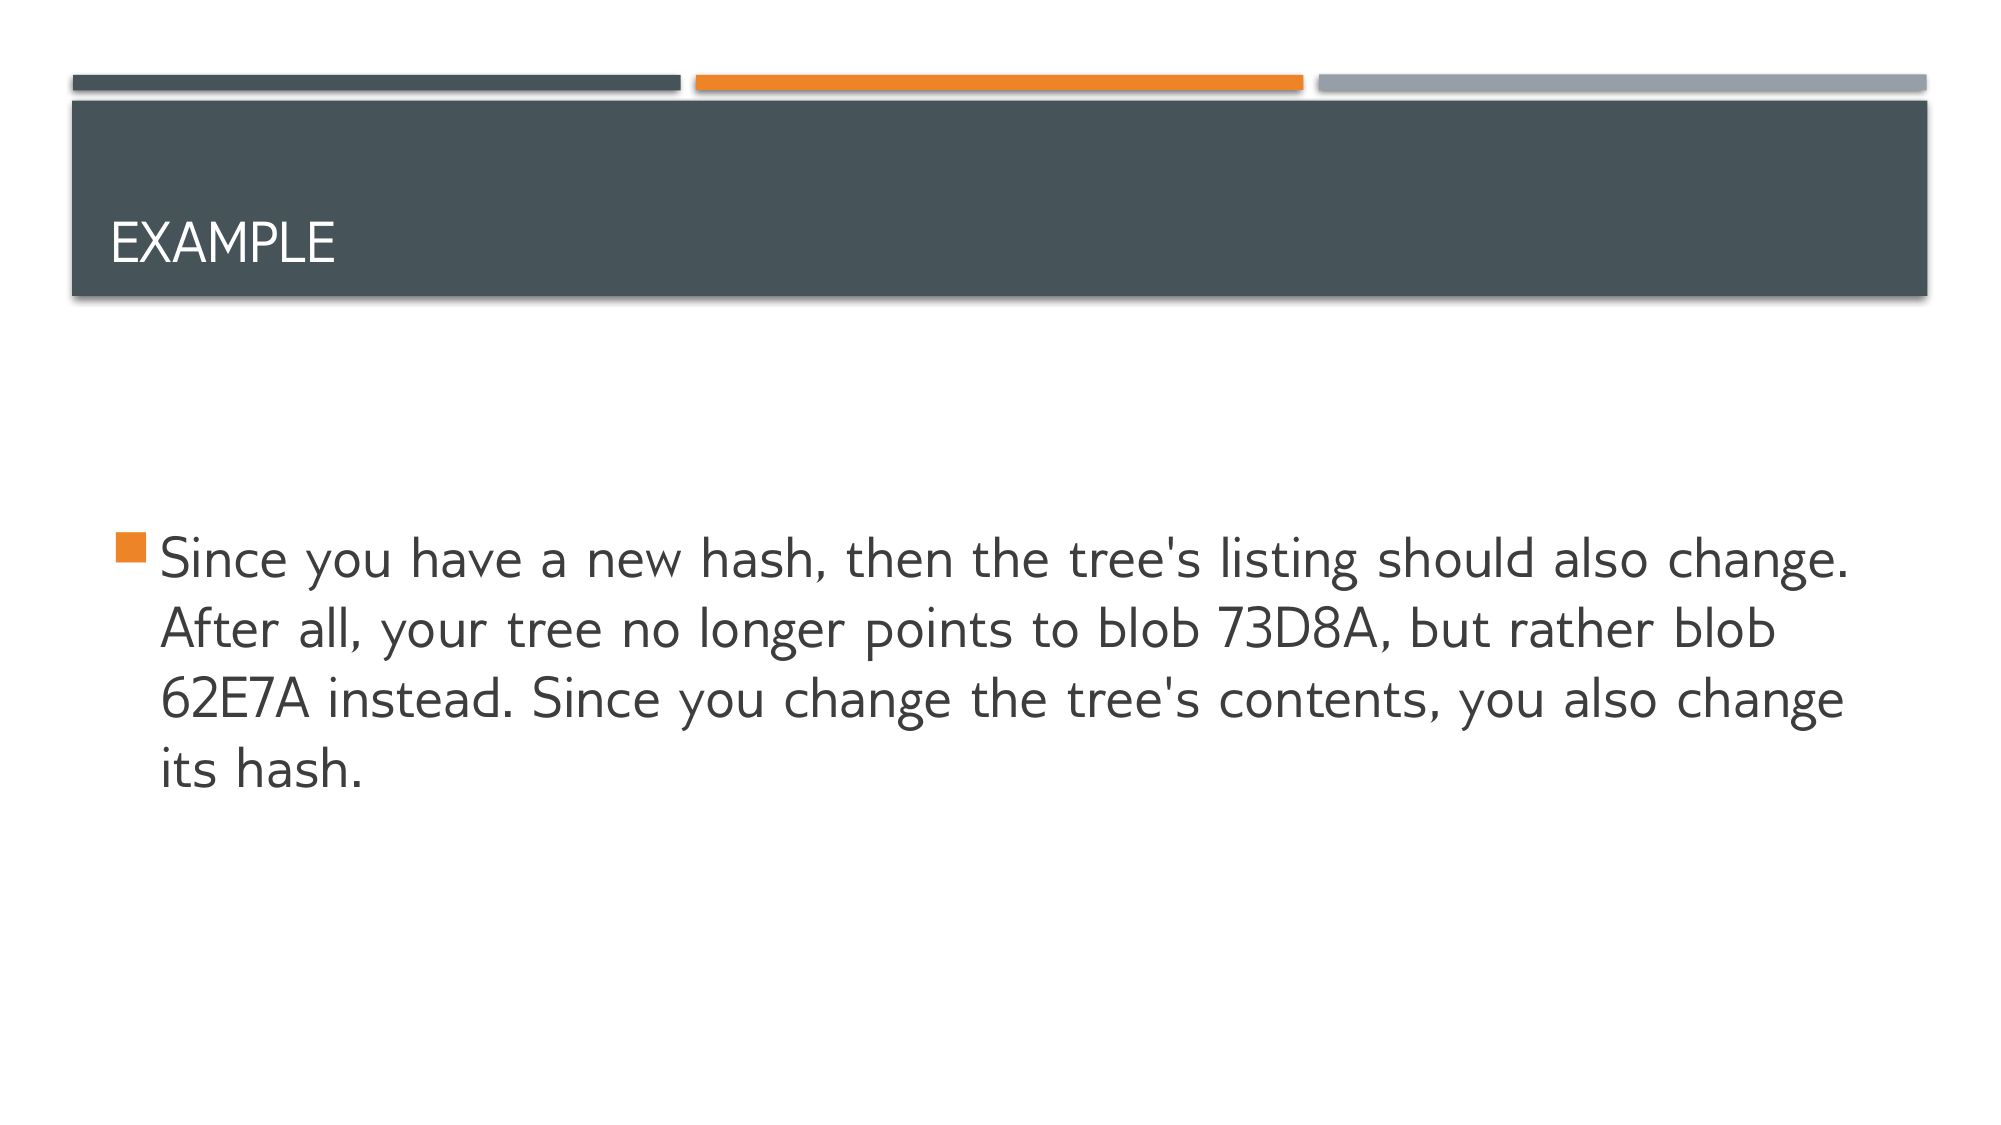

# EXAMPLE
Since you have a new hash, then the tree's listing should also change. After all, your tree no longer points to blob 73D8A, but rather blob 62E7A instead. Since you change the tree's contents, you also change its hash.